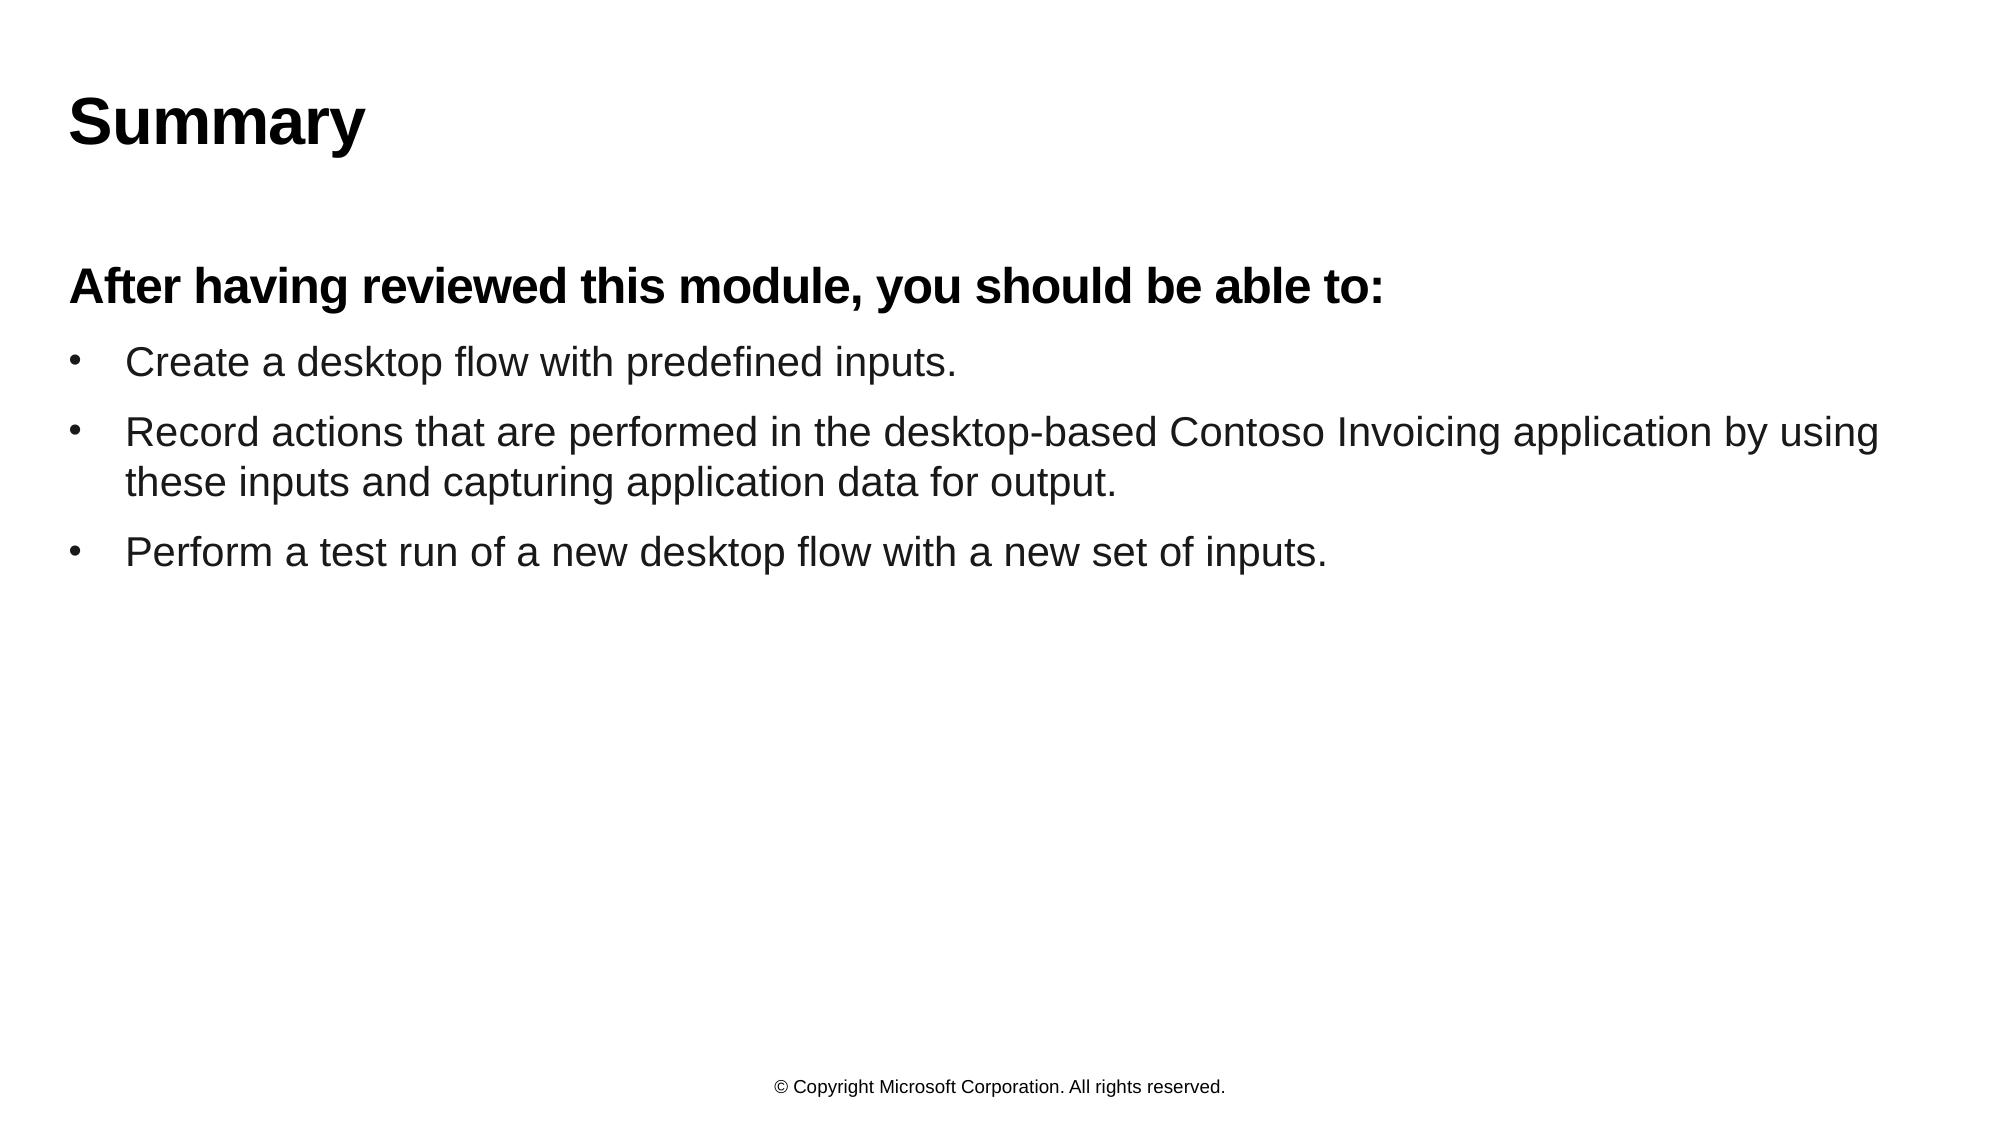

# Summary
After having reviewed this module, you should be able to:
Create a desktop flow with predefined inputs.
Record actions that are performed in the desktop-based Contoso Invoicing application by using these inputs and capturing application data for output.
Perform a test run of a new desktop flow with a new set of inputs.